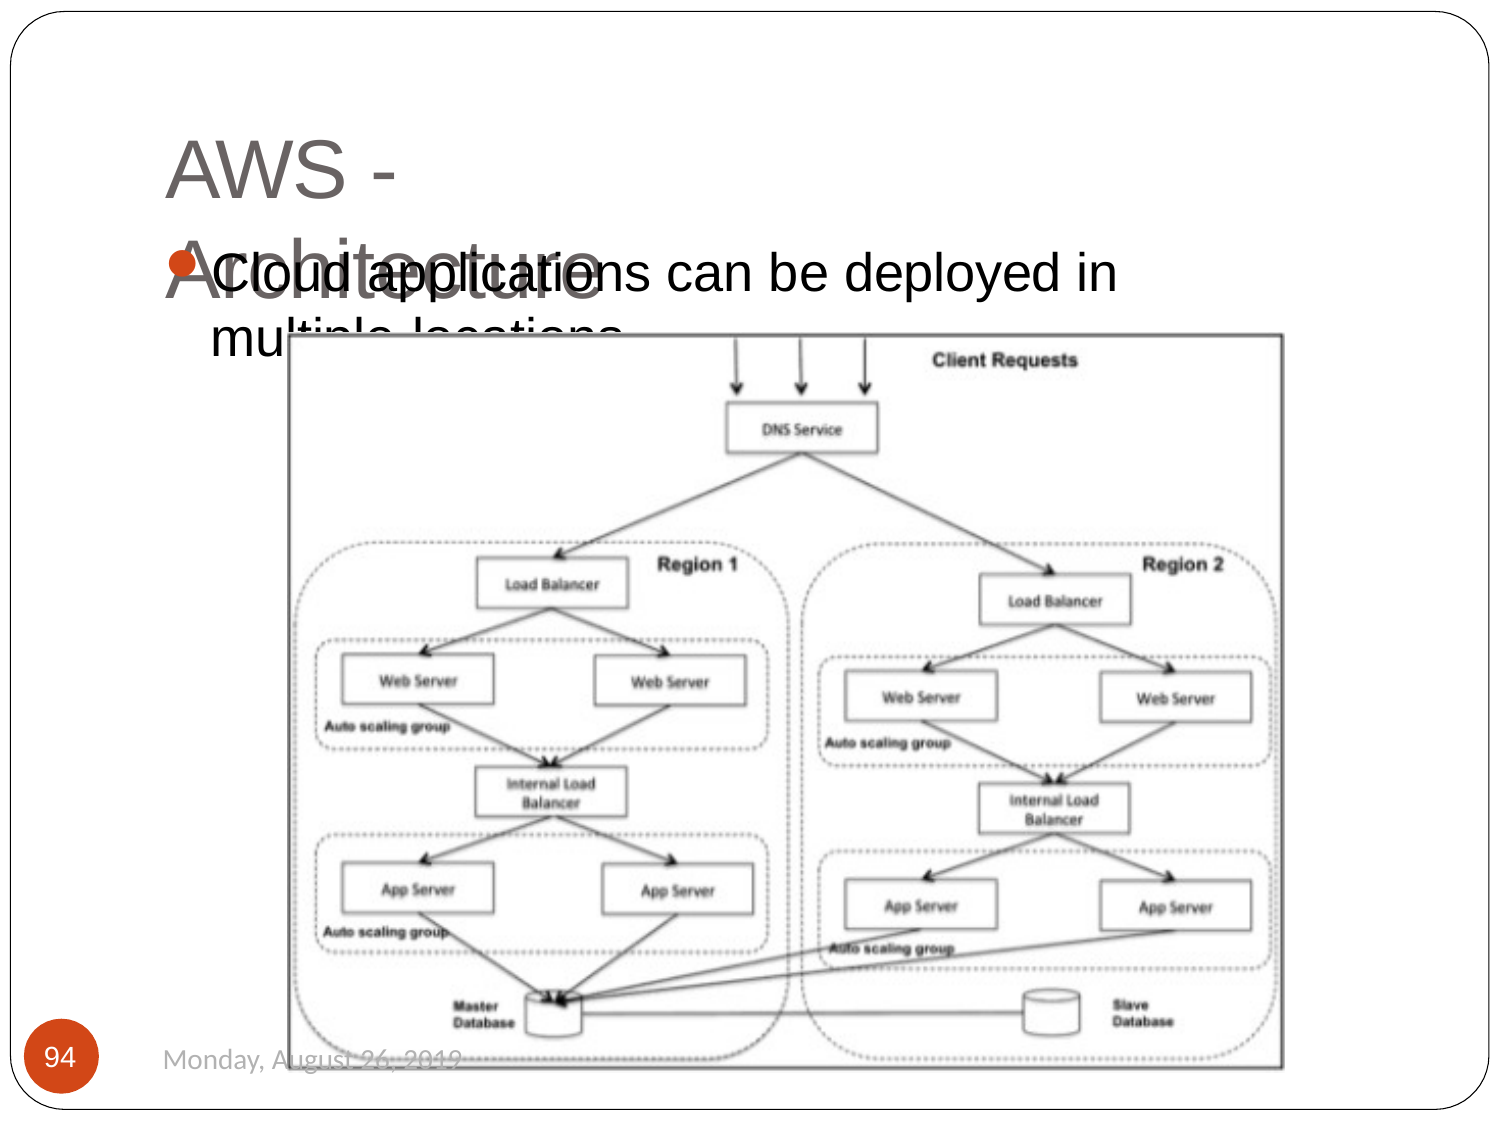

# AWS - Architecture
Cloud applications can be deployed in multiple locations

94
Monday, August 26, 2019